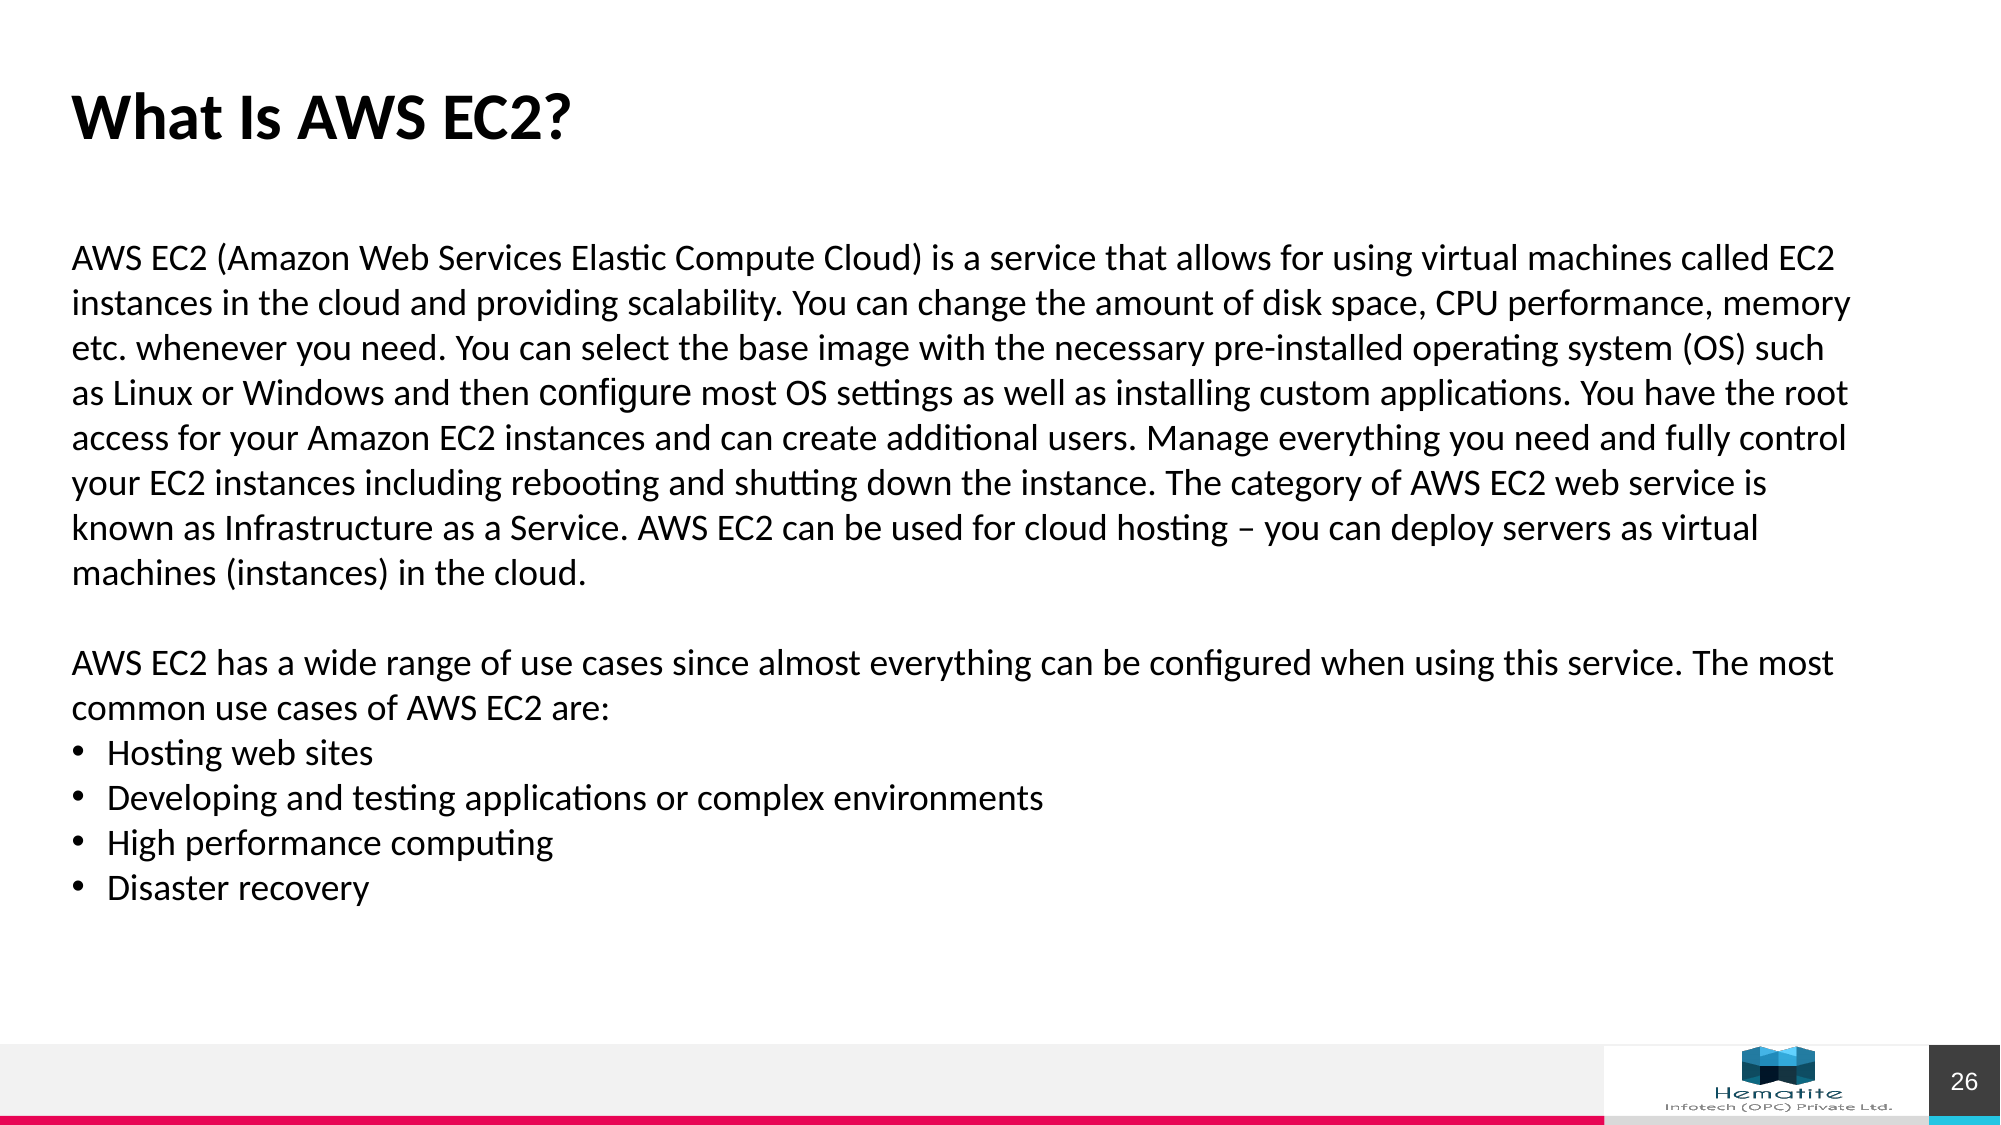

What Is AWS EC2?

AWS EC2 (Amazon Web Services Elastic Compute Cloud) is a service that allows for using virtual machines called EC2 instances in the cloud and providing scalability. You can change the amount of disk space, CPU performance, memory etc. whenever you need. You can select the base image with the necessary pre-installed operating system (OS) such as Linux or Windows and then configure most OS settings as well as installing custom applications. You have the root access for your Amazon EC2 instances and can create additional users. Manage everything you need and fully control your EC2 instances including rebooting and shutting down the instance. The category of AWS EC2 web service is known as Infrastructure as a Service. AWS EC2 can be used for cloud hosting – you can deploy servers as virtual machines (instances) in the cloud.

AWS EC2 has a wide range of use cases since almost everything can be configured when using this service. The most common use cases of AWS EC2 are:
Hosting web sites
Developing and testing applications or complex environments
High performance computing
Disaster recovery

26